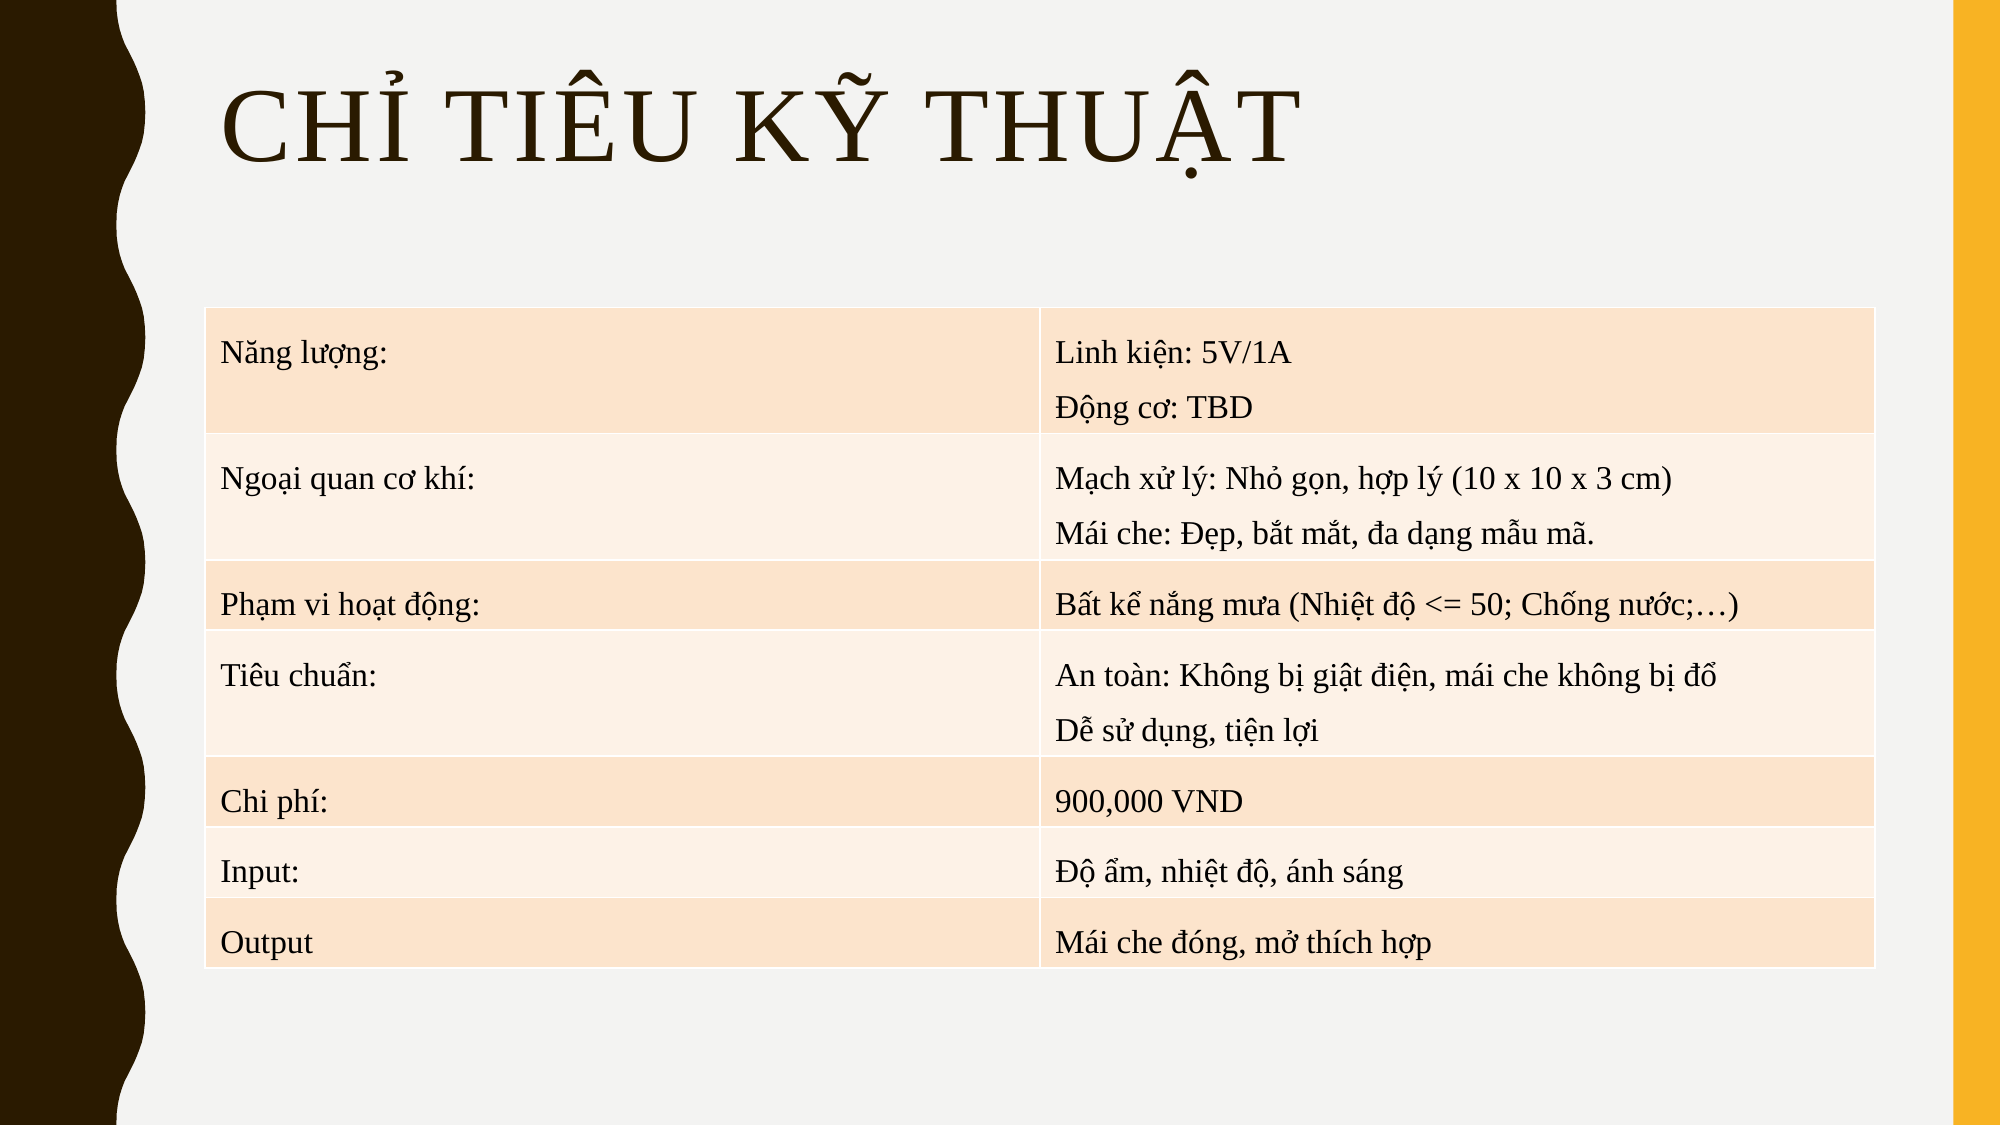

# CHỉ tiêu kỹ thuật
| Năng lượng: | Linh kiện: 5V/1A Động cơ: TBD |
| --- | --- |
| Ngoại quan cơ khí: | Mạch xử lý: Nhỏ gọn, hợp lý (10 x 10 x 3 cm) Mái che: Đẹp, bắt mắt, đa dạng mẫu mã. |
| Phạm vi hoạt động: | Bất kể nắng mưa (Nhiệt độ <= 50; Chống nước;…) |
| Tiêu chuẩn: | An toàn: Không bị giật điện, mái che không bị đổ Dễ sử dụng, tiện lợi |
| Chi phí: | 900,000 VND |
| Input: | Độ ẩm, nhiệt độ, ánh sáng |
| Output | Mái che đóng, mở thích hợp |